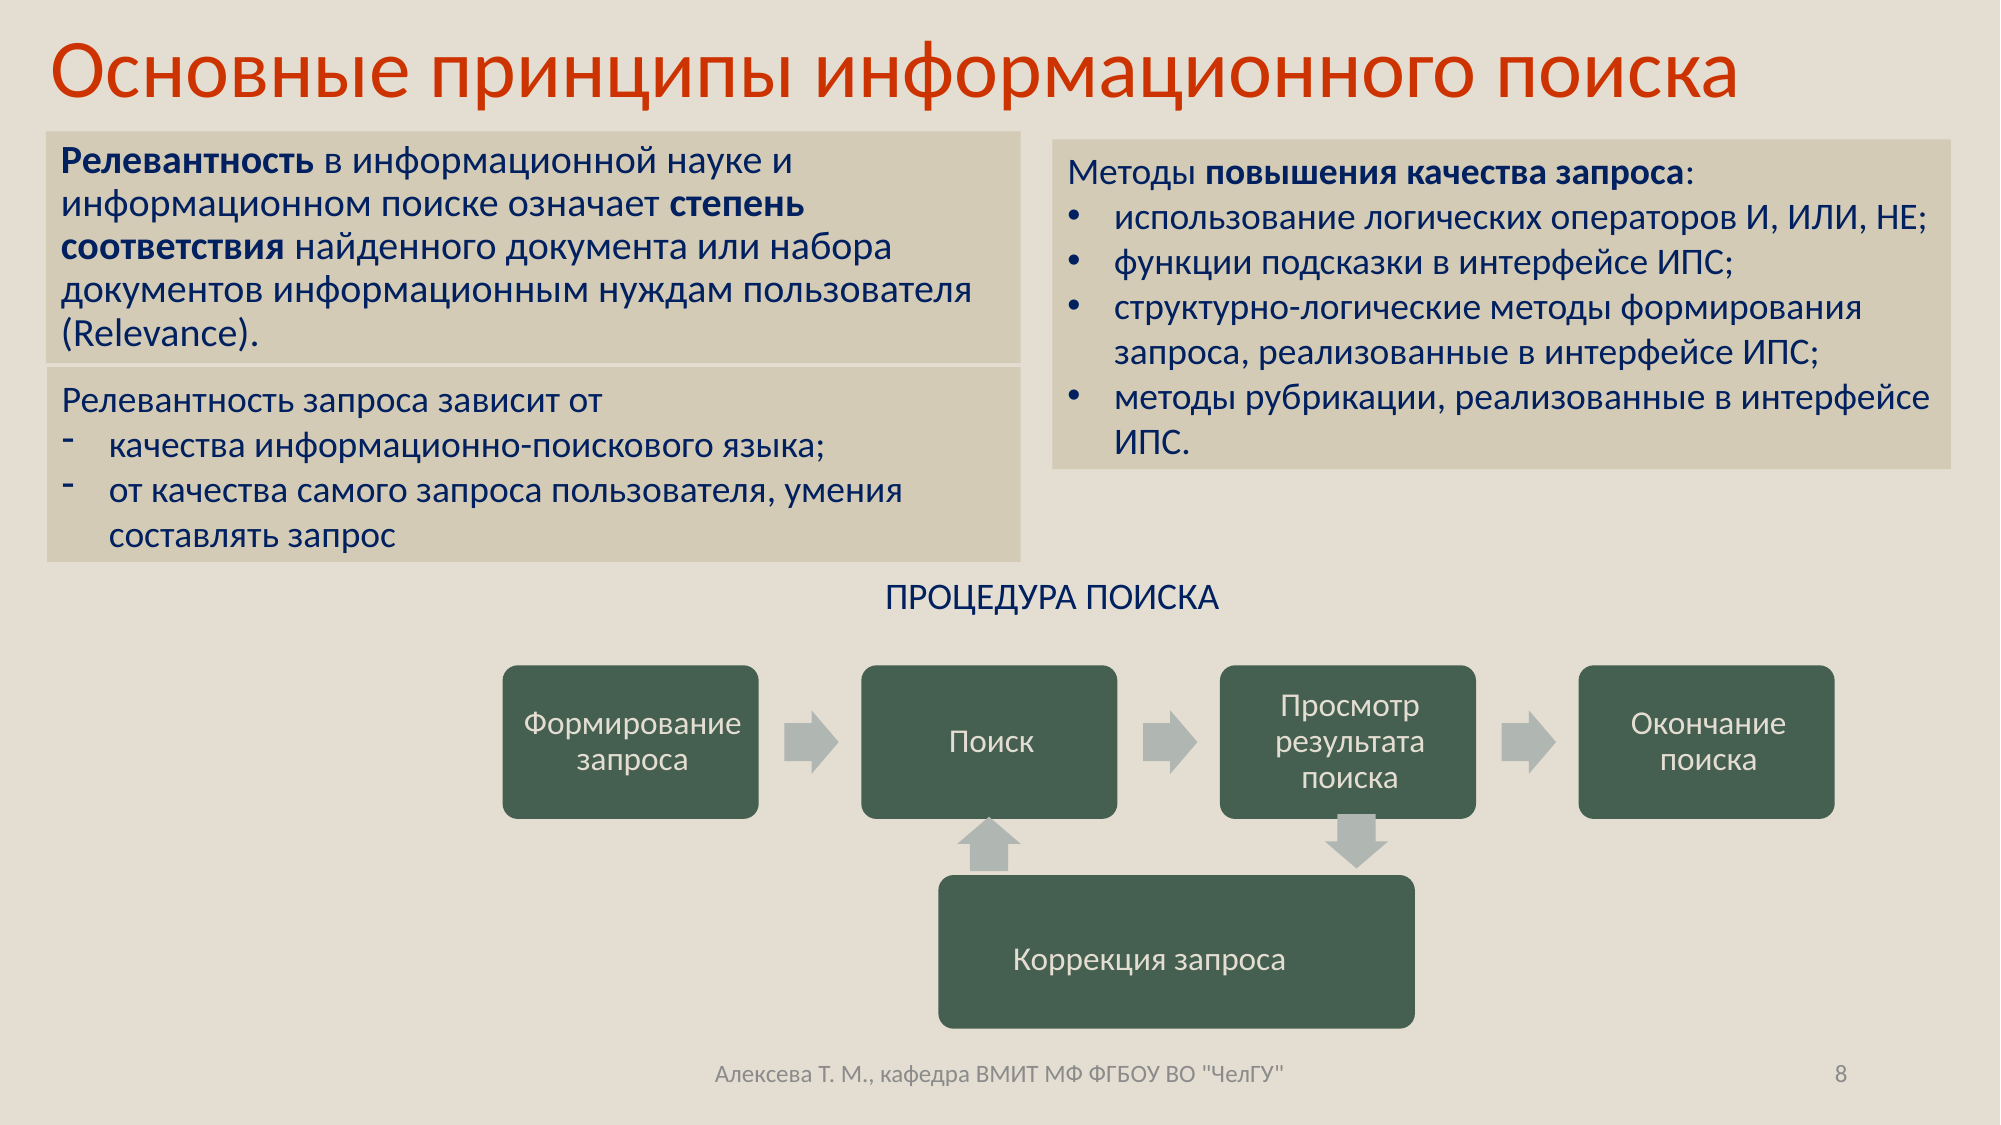

# Основные принципы информационного поиска
Релевантность в информационной науке и информационном поиске означает степень соответствия найденного документа или набора документов информационным нуждам пользователя (Relevance).
Методы повышения качества запроса:
использование логических операторов И, ИЛИ, НЕ;
функции подсказки в интерфейсе ИПС;
структурно-логические методы формирования запроса, реализованные в интерфейсе ИПС;
методы рубрикации, реализованные в интерфейсе ИПС.
Релевантность запроса зависит от
качества информационно-поискового языка;
от качества самого запроса пользователя, умения составлять запрос
ПРОЦЕДУРА ПОИСКА
Формирование запроса

Поиск

Просмотр результата поиска

Окончание поиска

Коррекция запроса
Алексева Т. М., кафедра ВМИТ МФ ФГБОУ ВО "ЧелГУ"
8